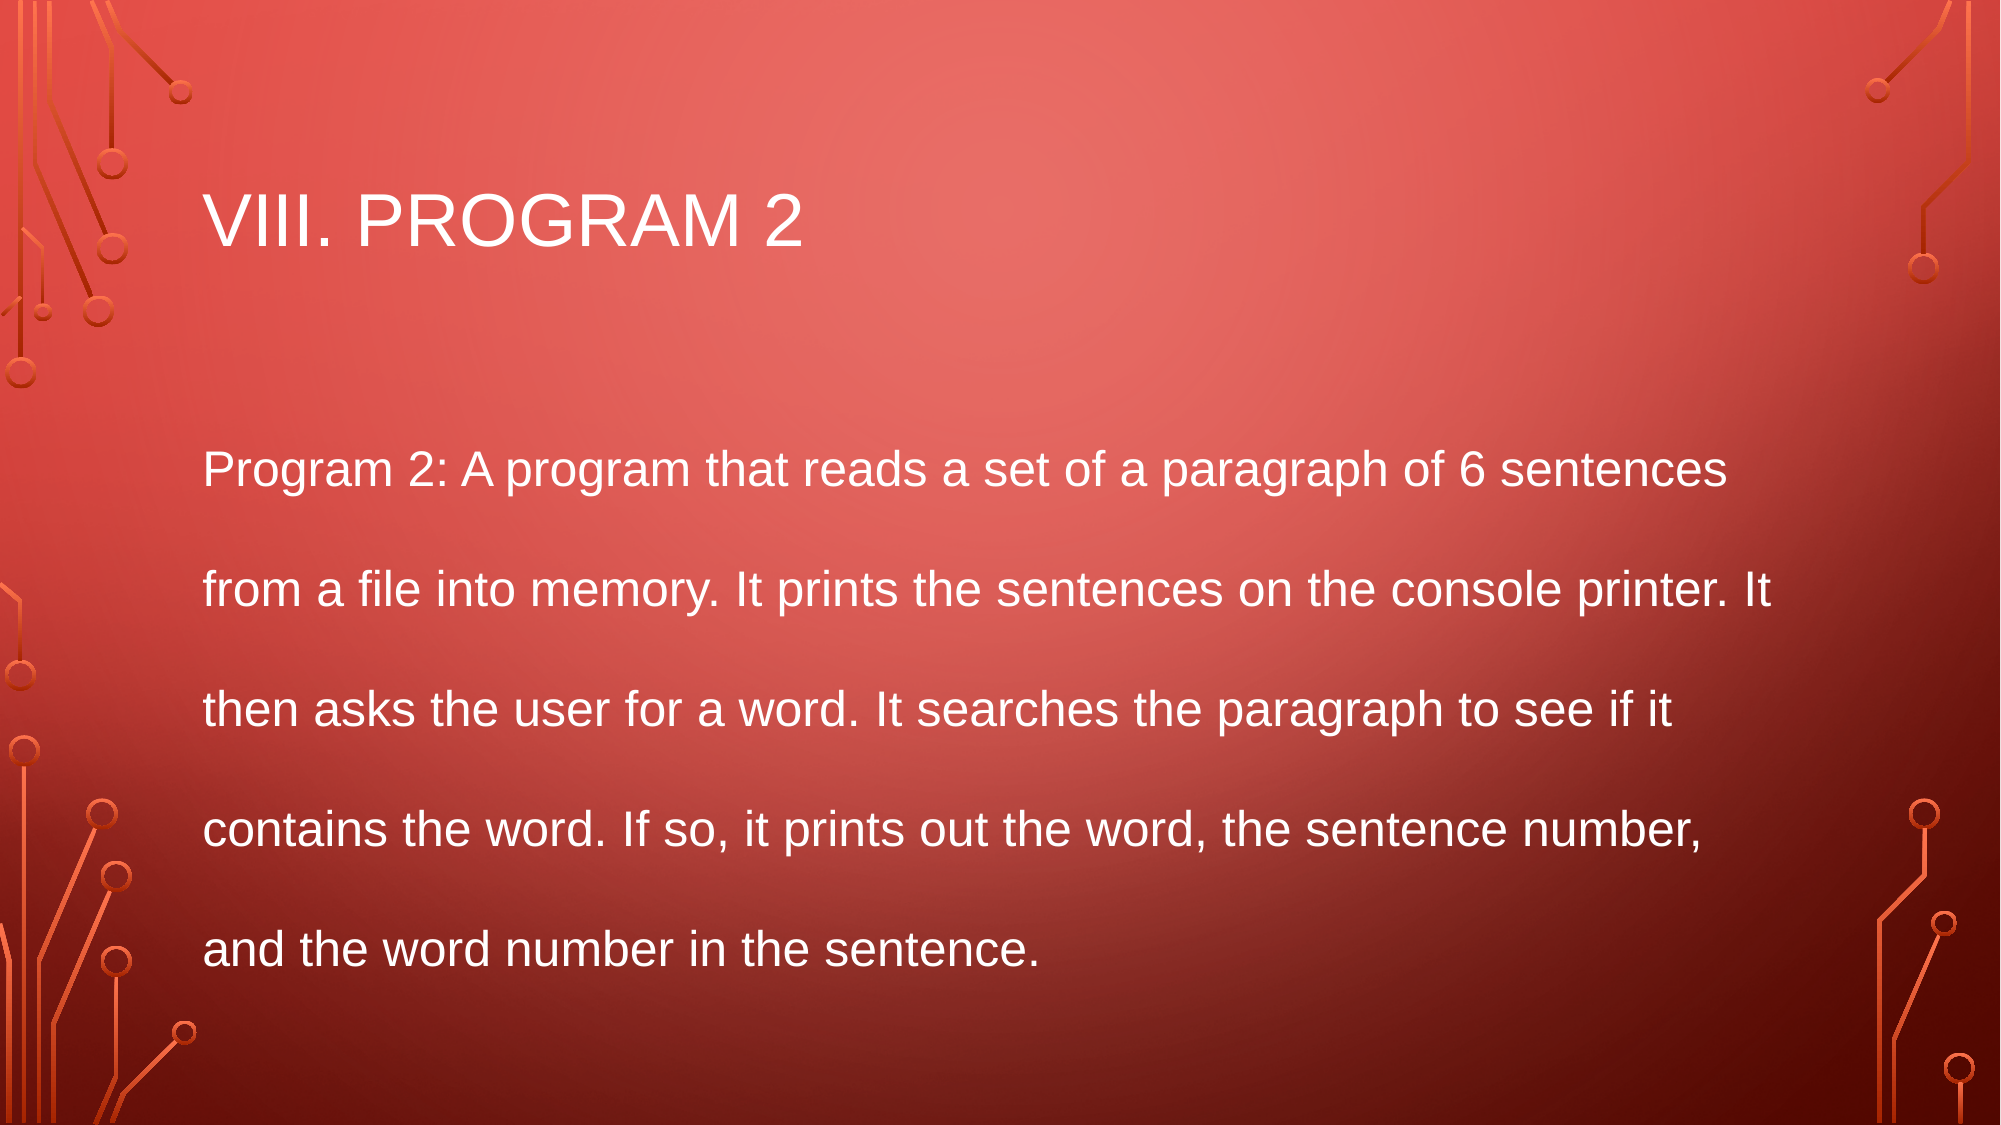

# VIII. Program 2
Program 2: A program that reads a set of a paragraph of 6 sentences from a file into memory. It prints the sentences on the console printer. It then asks the user for a word. It searches the paragraph to see if it contains the word. If so, it prints out the word, the sentence number, and the word number in the sentence.